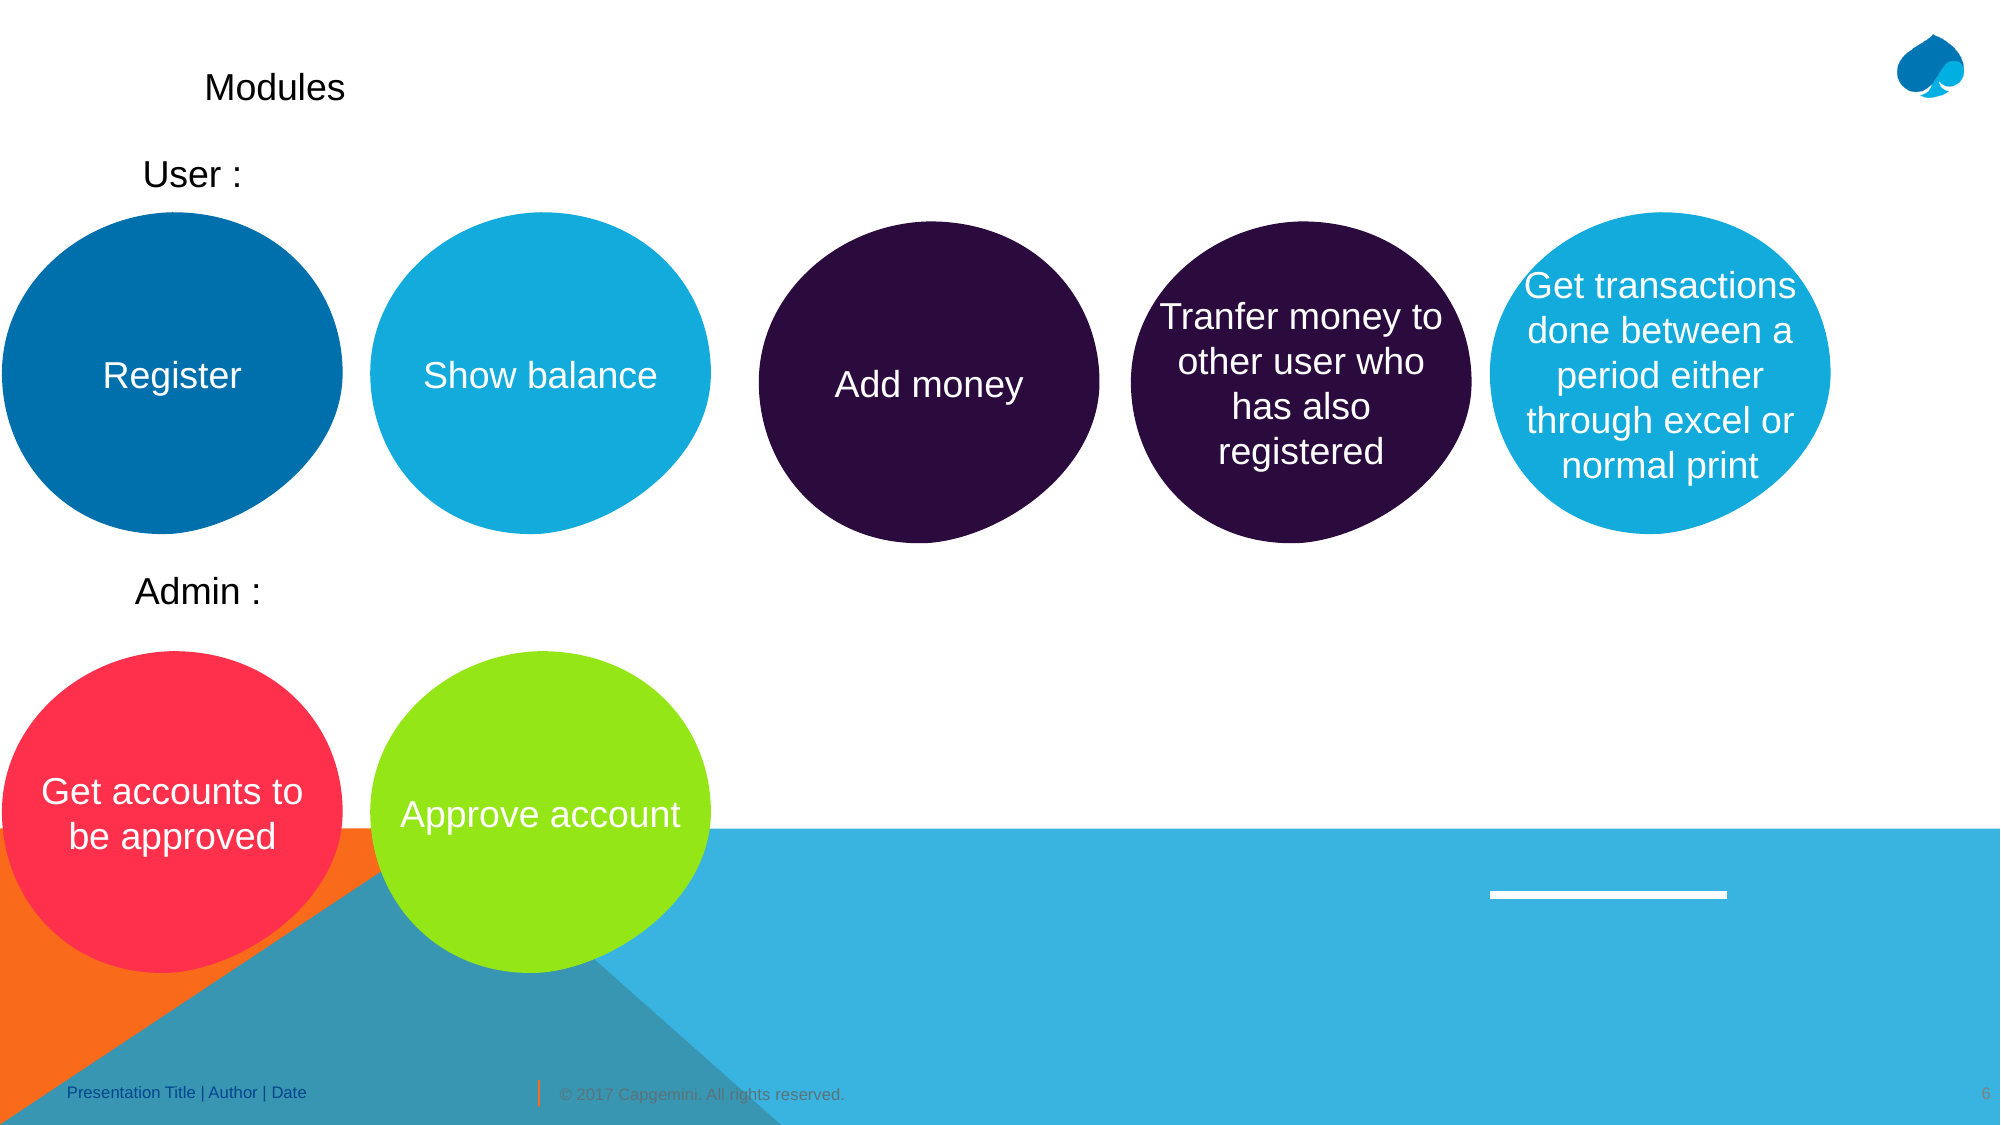

Modules
User :
Register
Show balance

Get transactions done between a period either through excel or normal print
Add money
Tranfer money to other user who has also registered

Admin :
Approve account
Get accounts to be approved